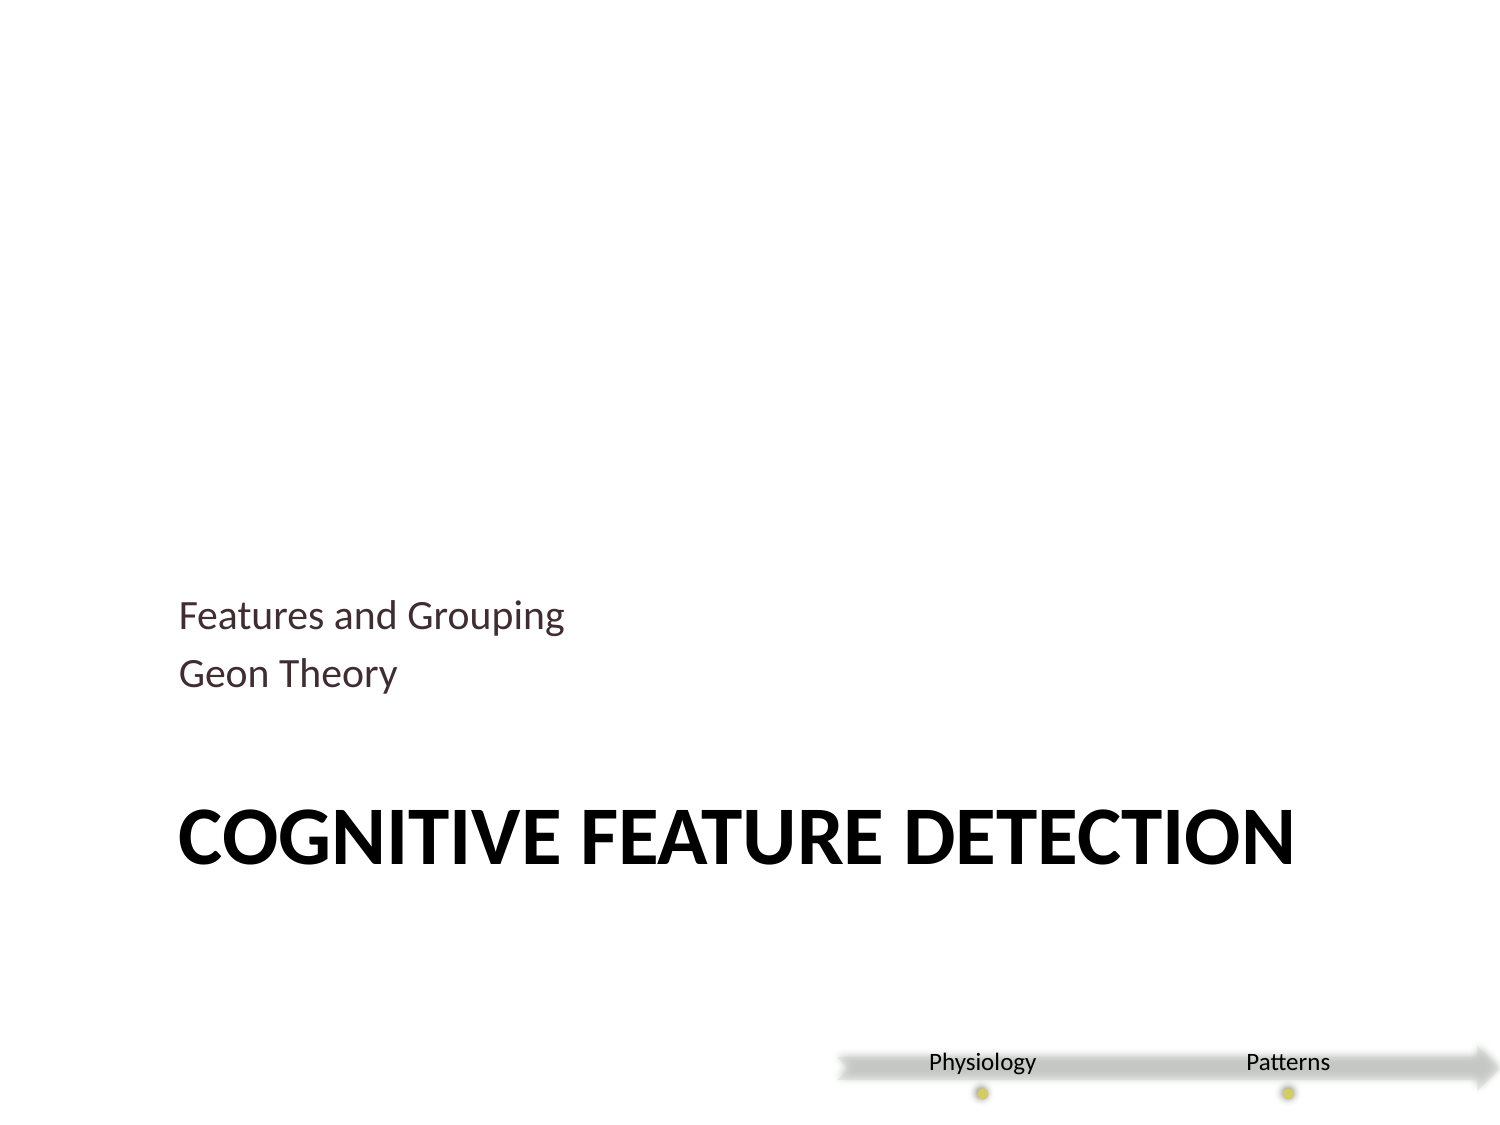

Features and Grouping
Geon Theory

# Cognitive Feature Detection
Physiology
Features
Patterns